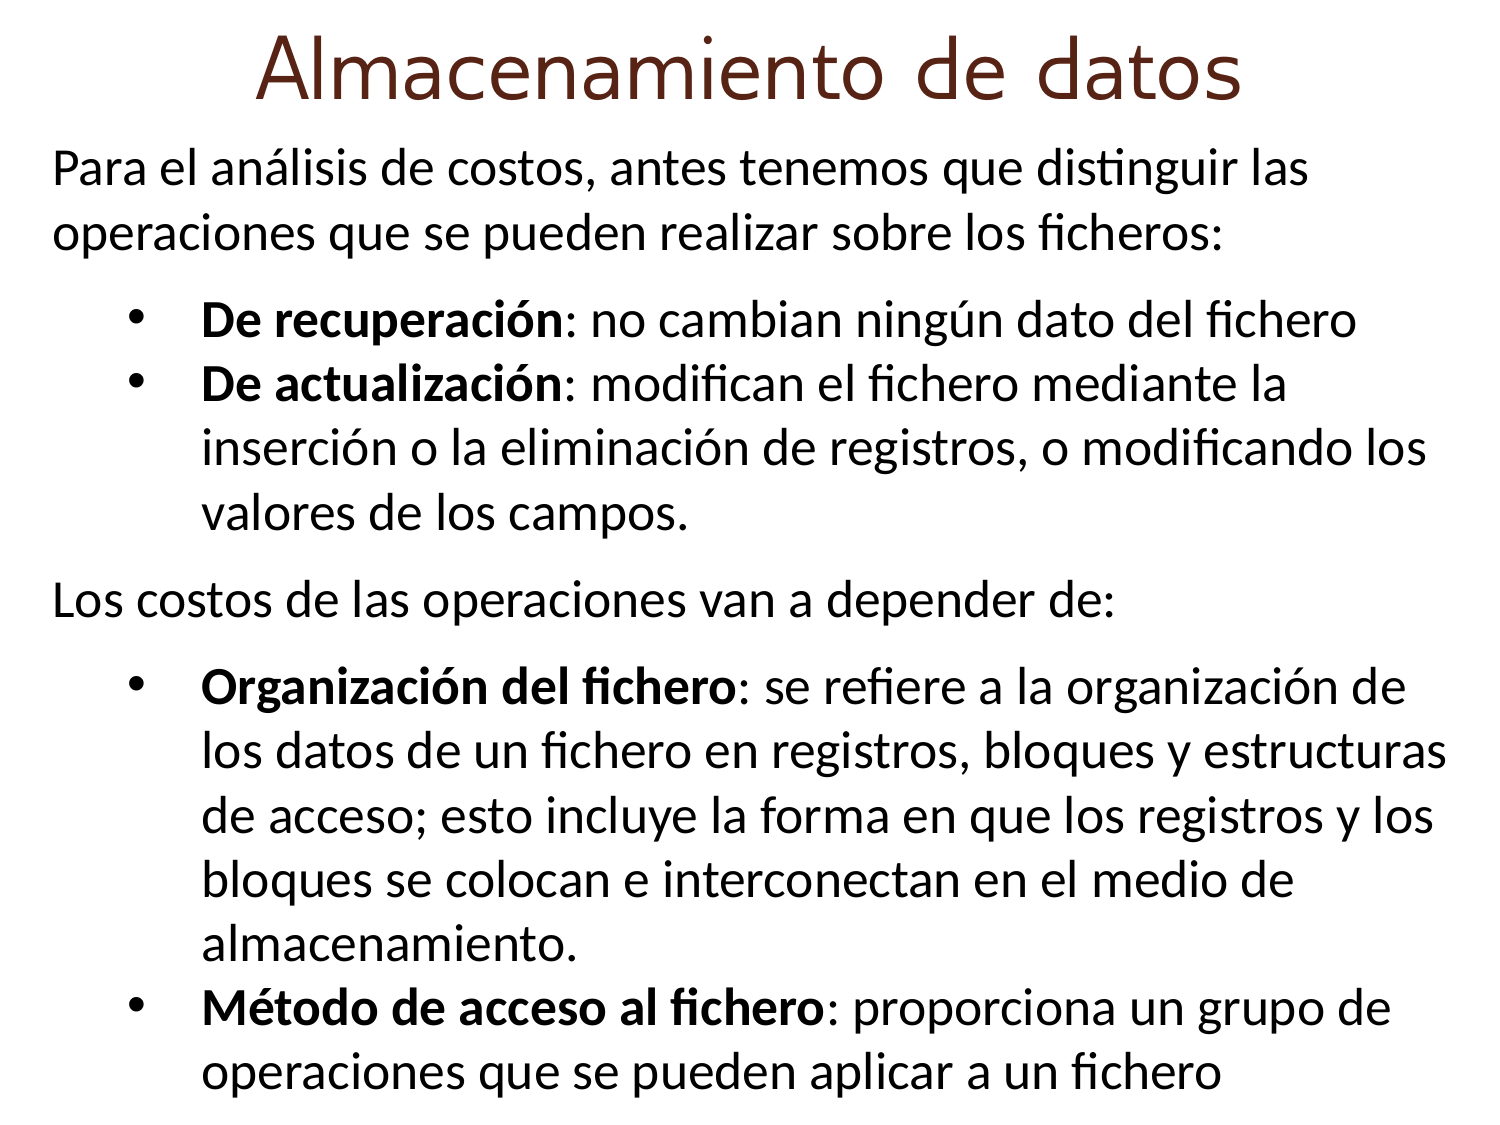

Almacenamiento de datos
Para el análisis de costos, antes tenemos que distinguir las operaciones que se pueden realizar sobre los ficheros:
De recuperación: no cambian ningún dato del fichero
De actualización: modifican el fichero mediante la inserción o la eliminación de registros, o modificando los valores de los campos.
Los costos de las operaciones van a depender de:
Organización del fichero: se refiere a la organización de los datos de un fichero en registros, bloques y estructuras de acceso; esto incluye la forma en que los registros y los bloques se colocan e interconectan en el medio de almacenamiento.
Método de acceso al fichero: proporciona un grupo de operaciones que se pueden aplicar a un fichero